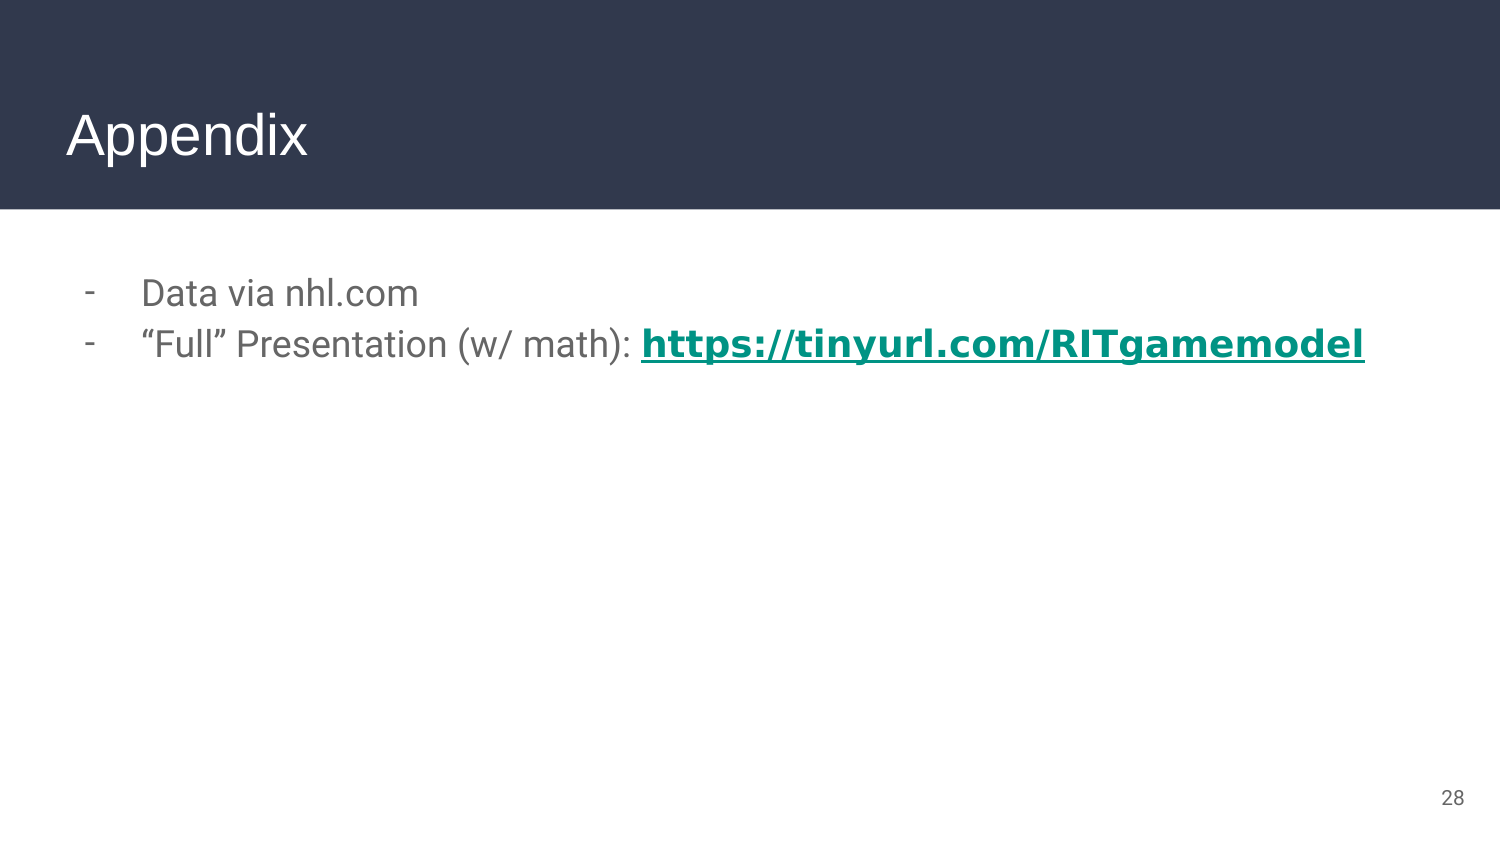

# Appendix
Data via nhl.com
“Full” Presentation (w/ math): https://tinyurl.com/RITgamemodel
28